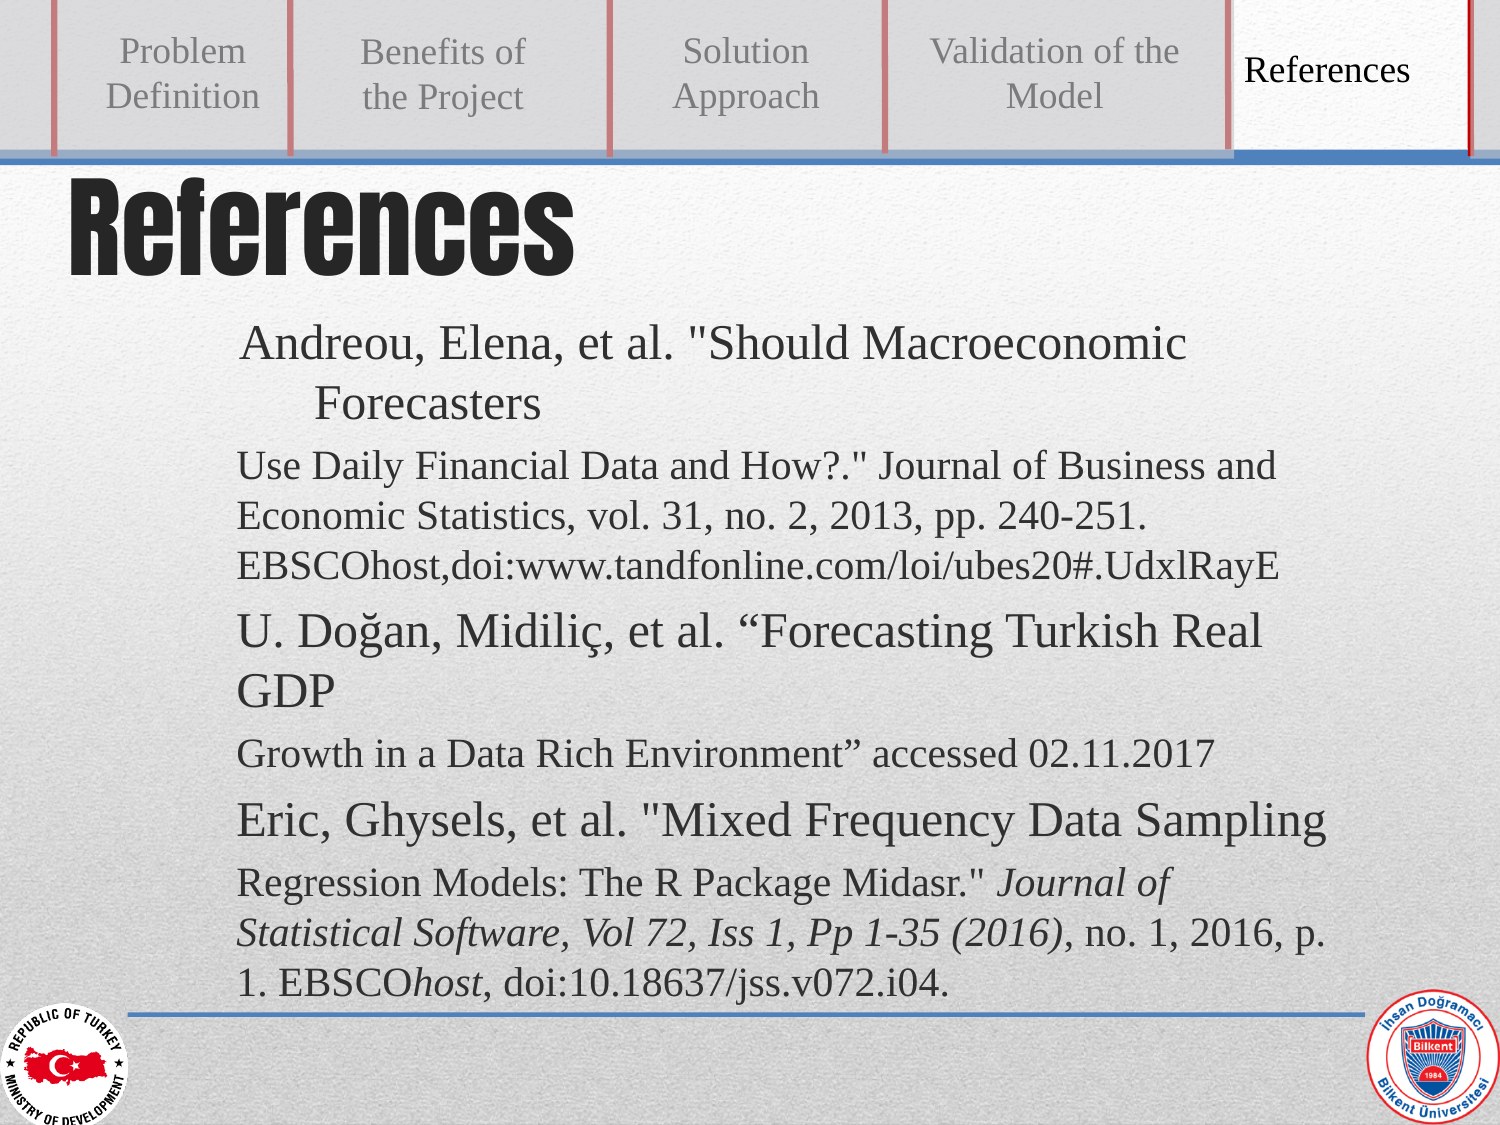

References
        Andreou, Elena, et al. "Should Macroeconomic         		  Forecasters
Use Daily Financial Data and How?." Journal of Business and Economic Statistics, vol. 31, no. 2, 2013, pp. 240-251. EBSCOhost,doi:www.tandfonline.com/loi/ubes20#.UdxlRayE
U. Doğan, Midiliç, et al. “Forecasting Turkish Real GDP
Growth in a Data Rich Environment” accessed 02.11.2017
Eric, Ghysels, et al. "Mixed Frequency Data Sampling
Regression Models: The R Package Midasr." Journal of Statistical Software, Vol 72, Iss 1, Pp 1-35 (2016), no. 1, 2016, p. 1. EBSCOhost, doi:10.18637/jss.v072.i04.